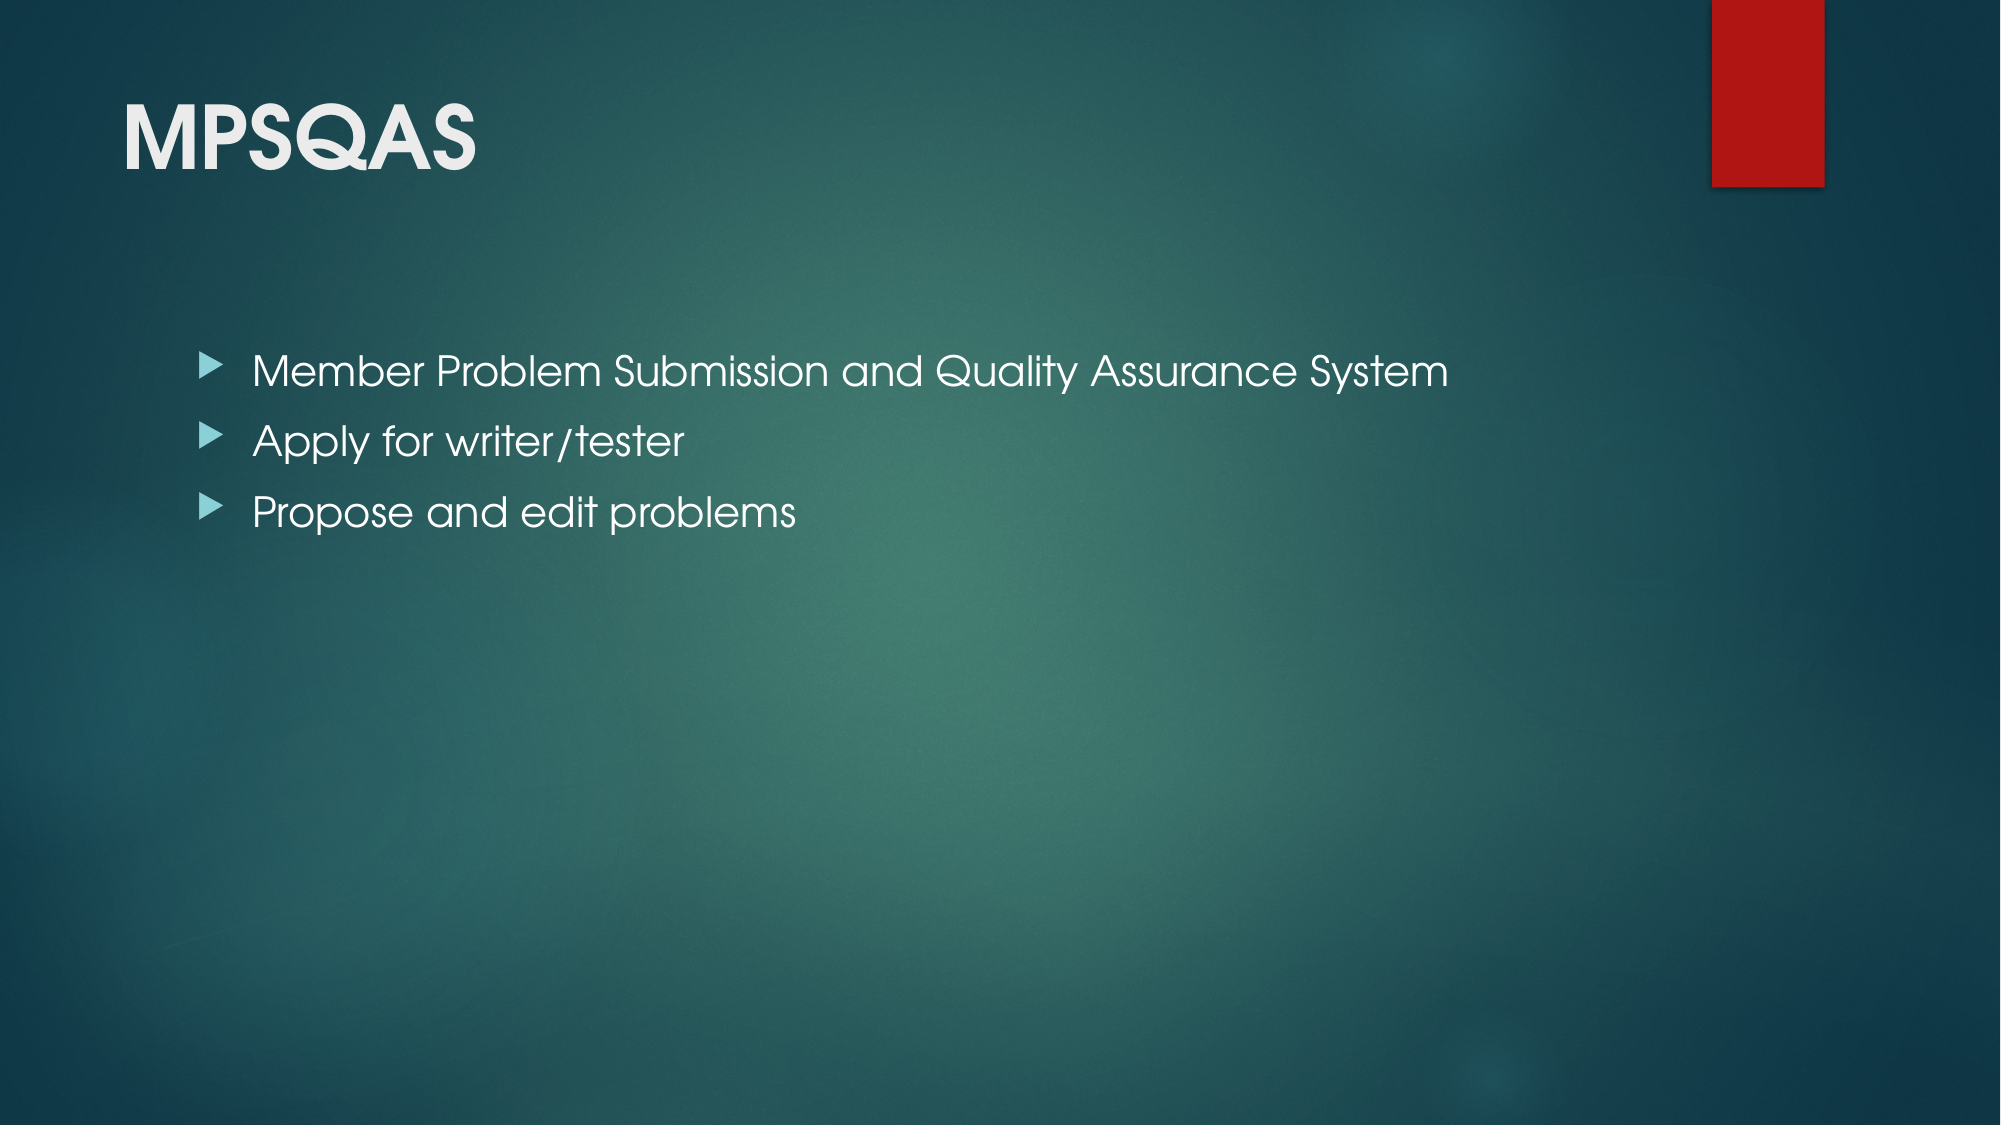

# MPSQAS
Member Problem Submission and Quality Assurance System
Apply for writer/tester
Propose and edit problems